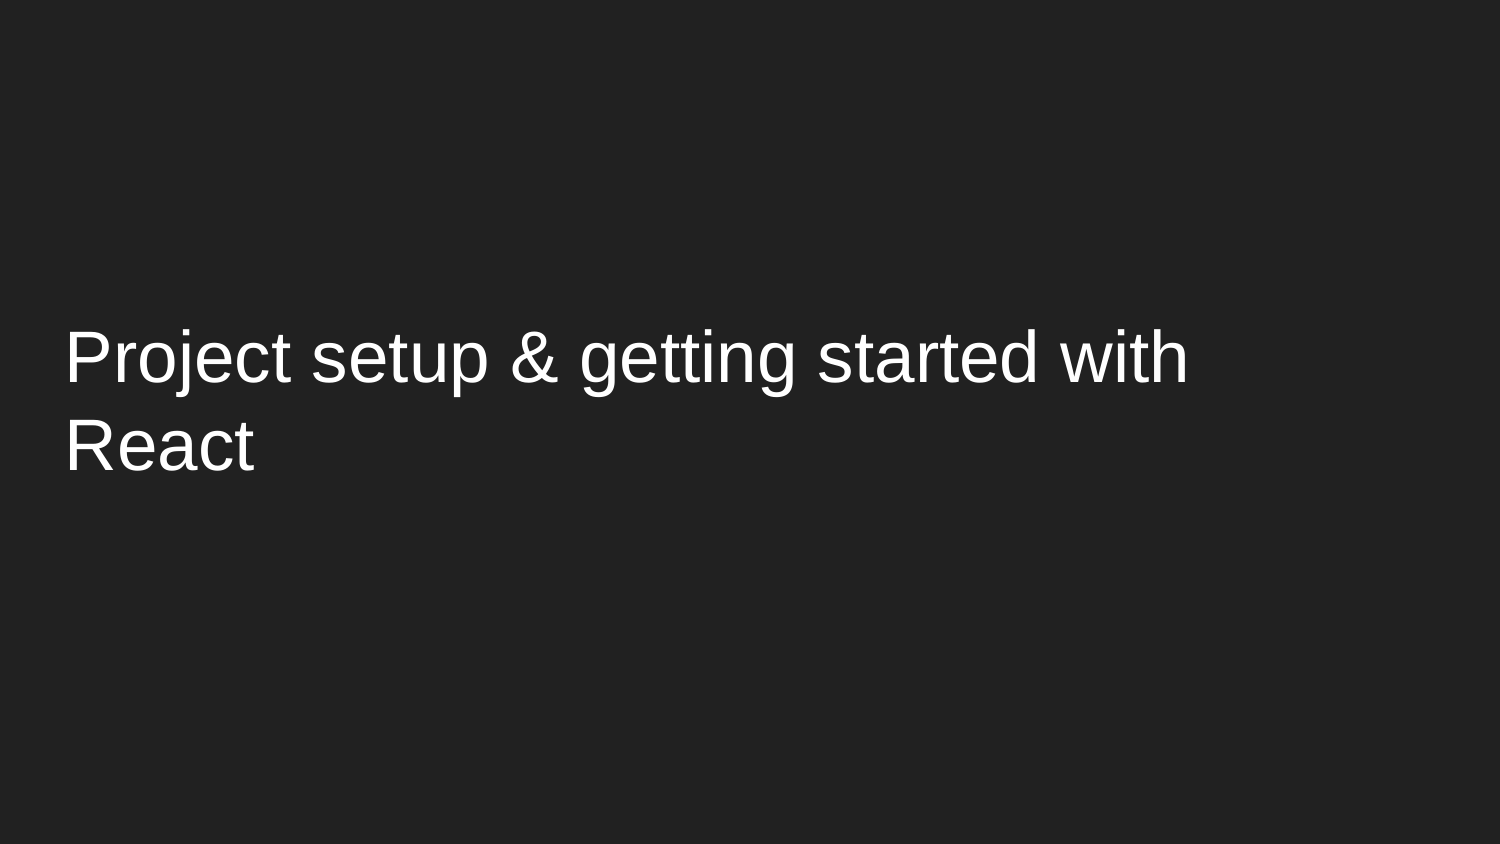

# Project setup & getting started with React